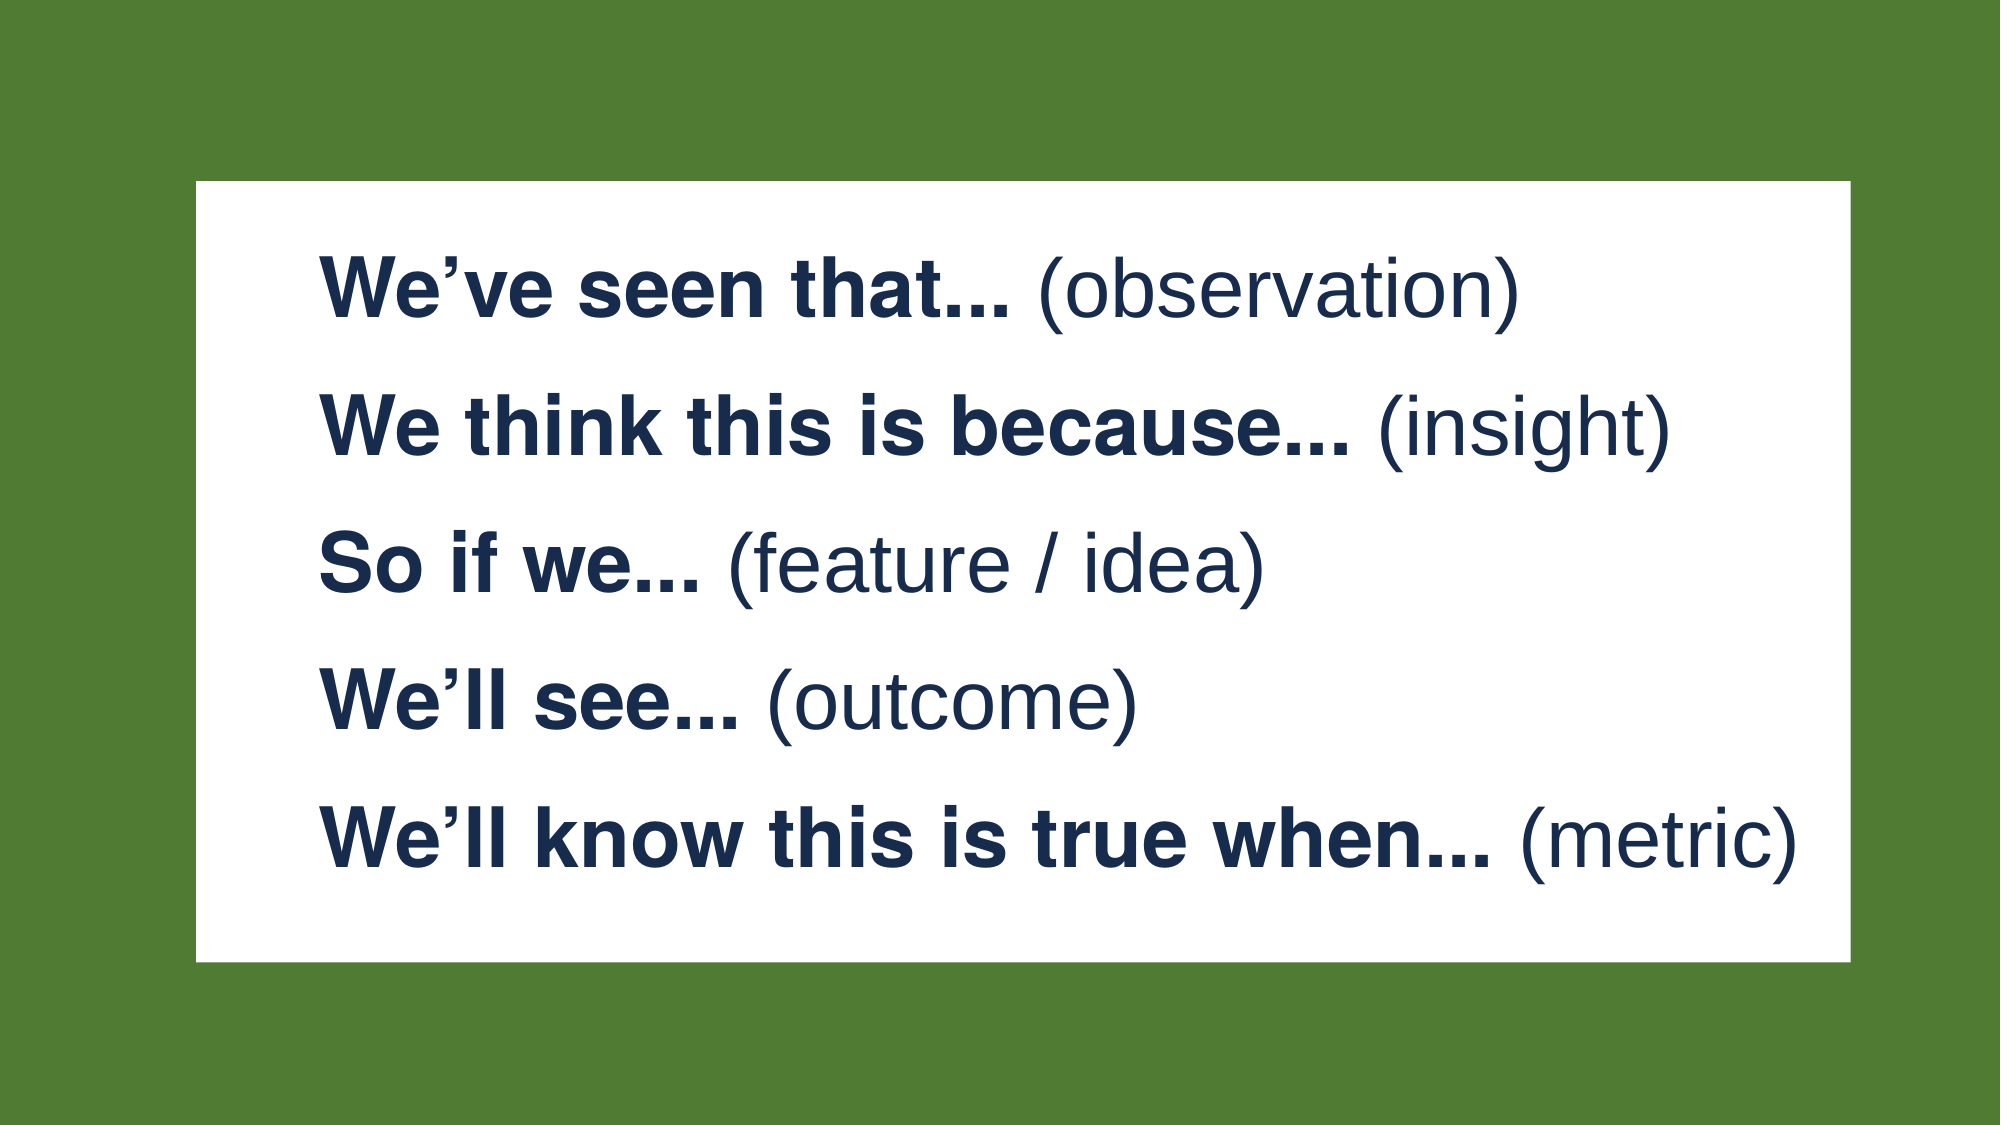

We’ve seen that... (observation)
We think this is because... (insight)
So if we... (feature / idea)
We’ll see... (outcome)
We’ll know this is true when... (metric)